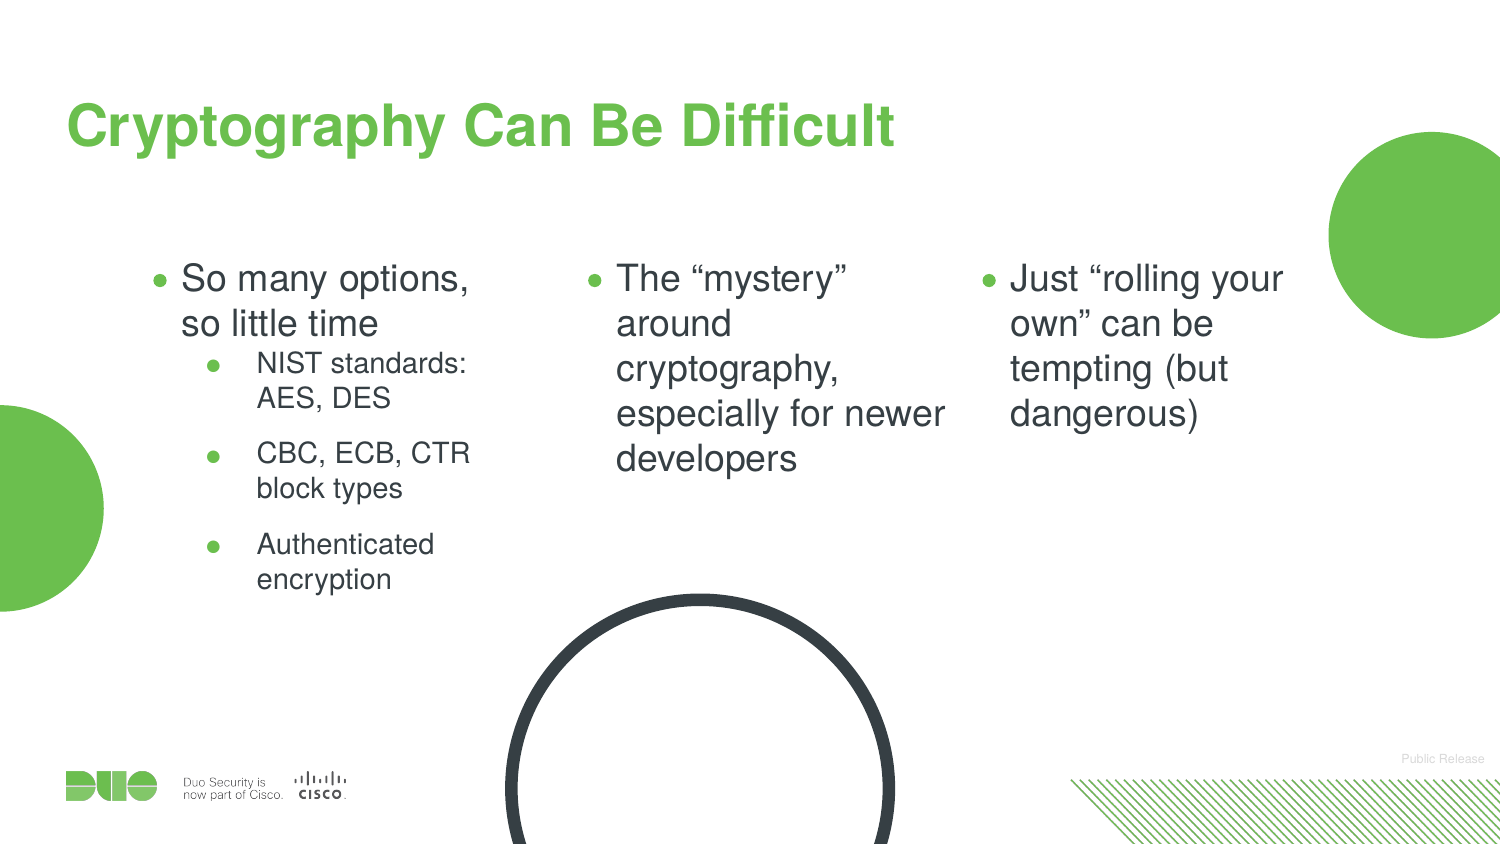

# Cryptography Can Be Difficult
So many options, so little time
NIST standards: AES, DES
CBC, ECB, CTR block types
Authenticated encryption
The “mystery” around cryptography, especially for newer developers
Just “rolling your own” can be tempting (but dangerous)